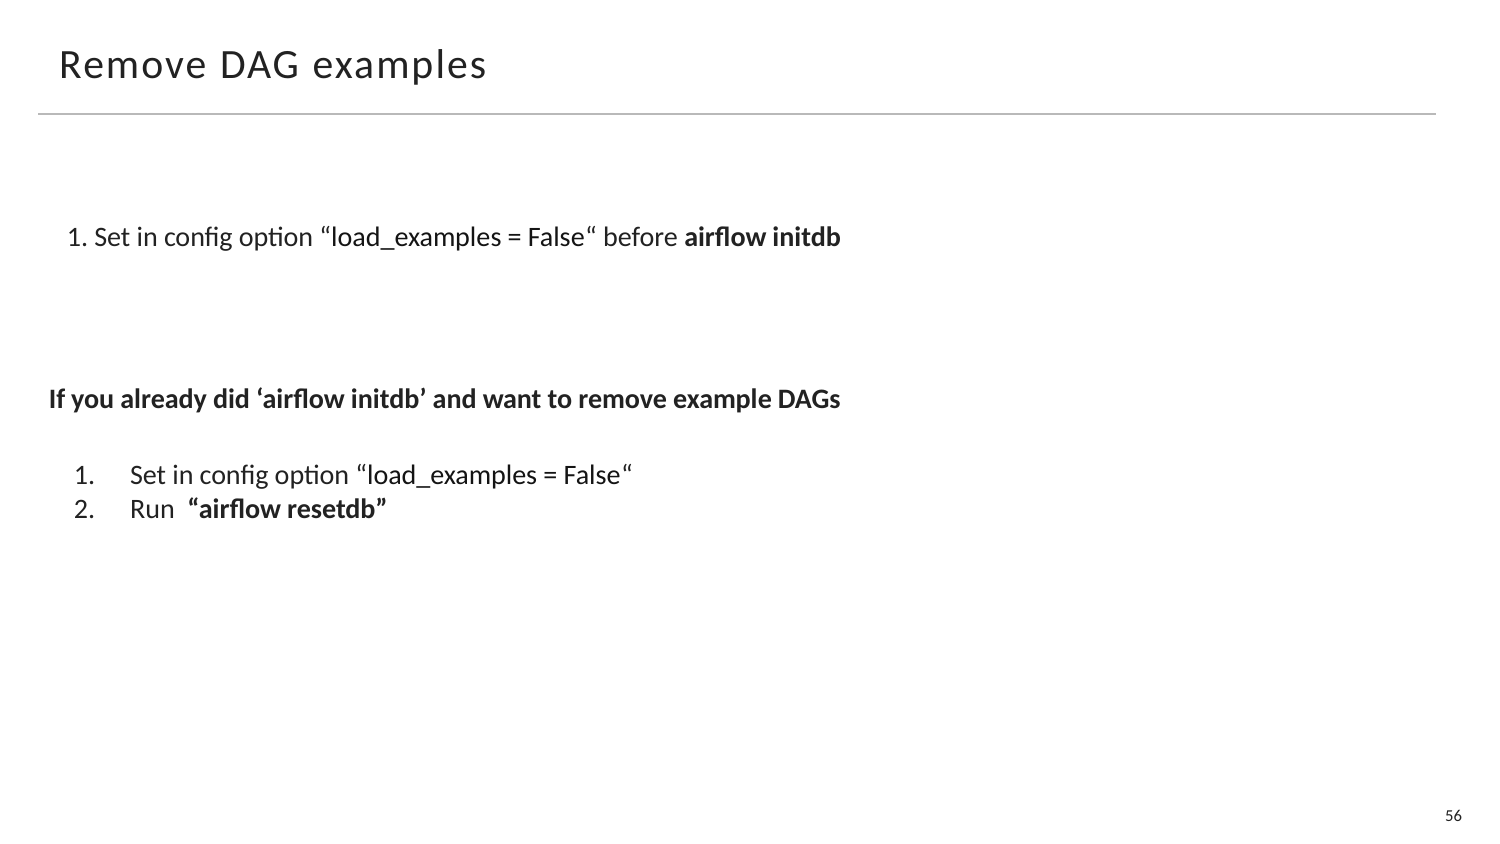

# Remove DAG examples
1. Set in config option “load_examples = False“ before airflow initdb
If you already did ‘airflow initdb’ and want to remove example DAGs
Set in config option “load_examples = False“
Run  “airflow resetdb”
56